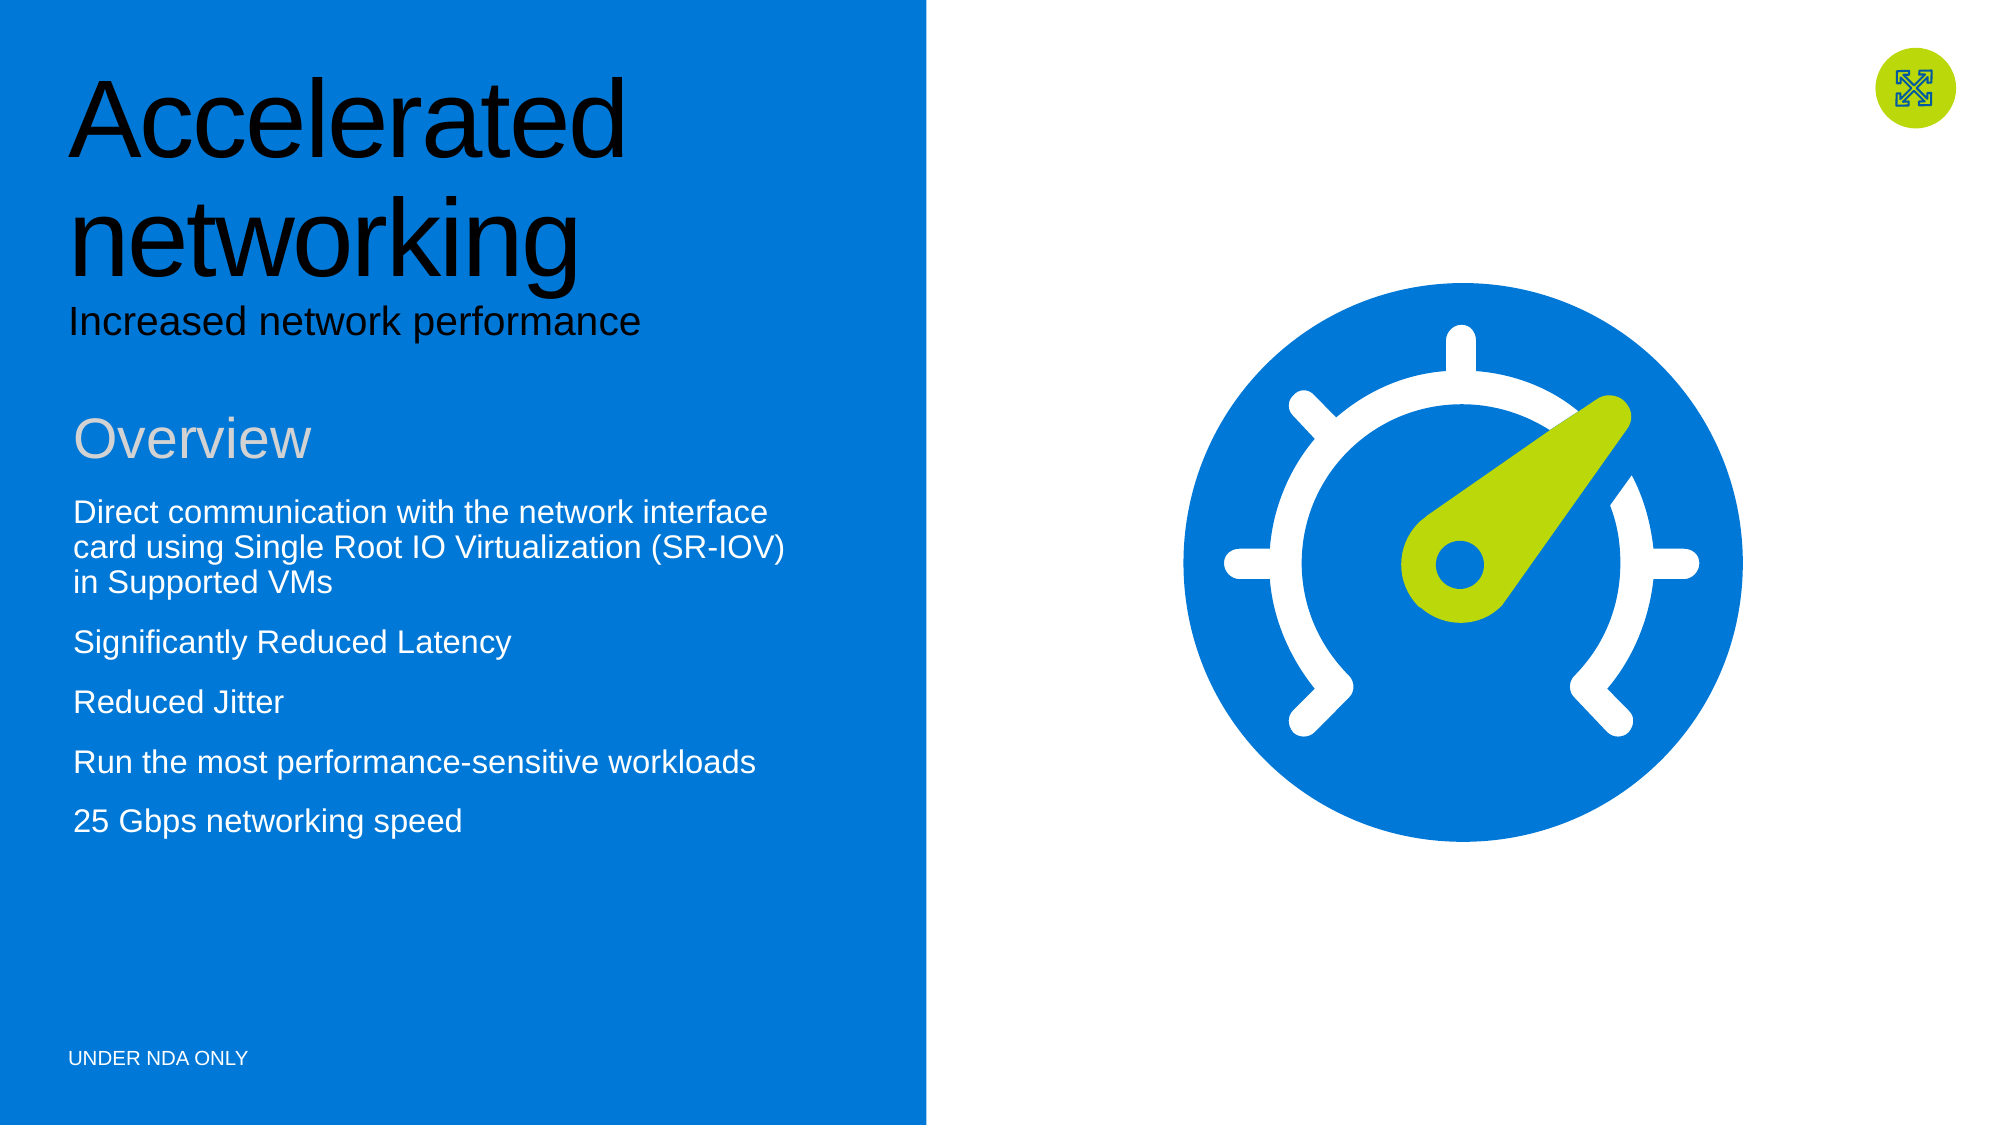

# Accelerated networking Increased network performance

Overview
Direct communication with the network interface
card using Single Root IO Virtualization (SR-IOV)
in Supported VMs
Significantly Reduced Latency
Reduced Jitter
Run the most performance-sensitive workloads
25 Gbps networking speed
UNDER NDA ONLY